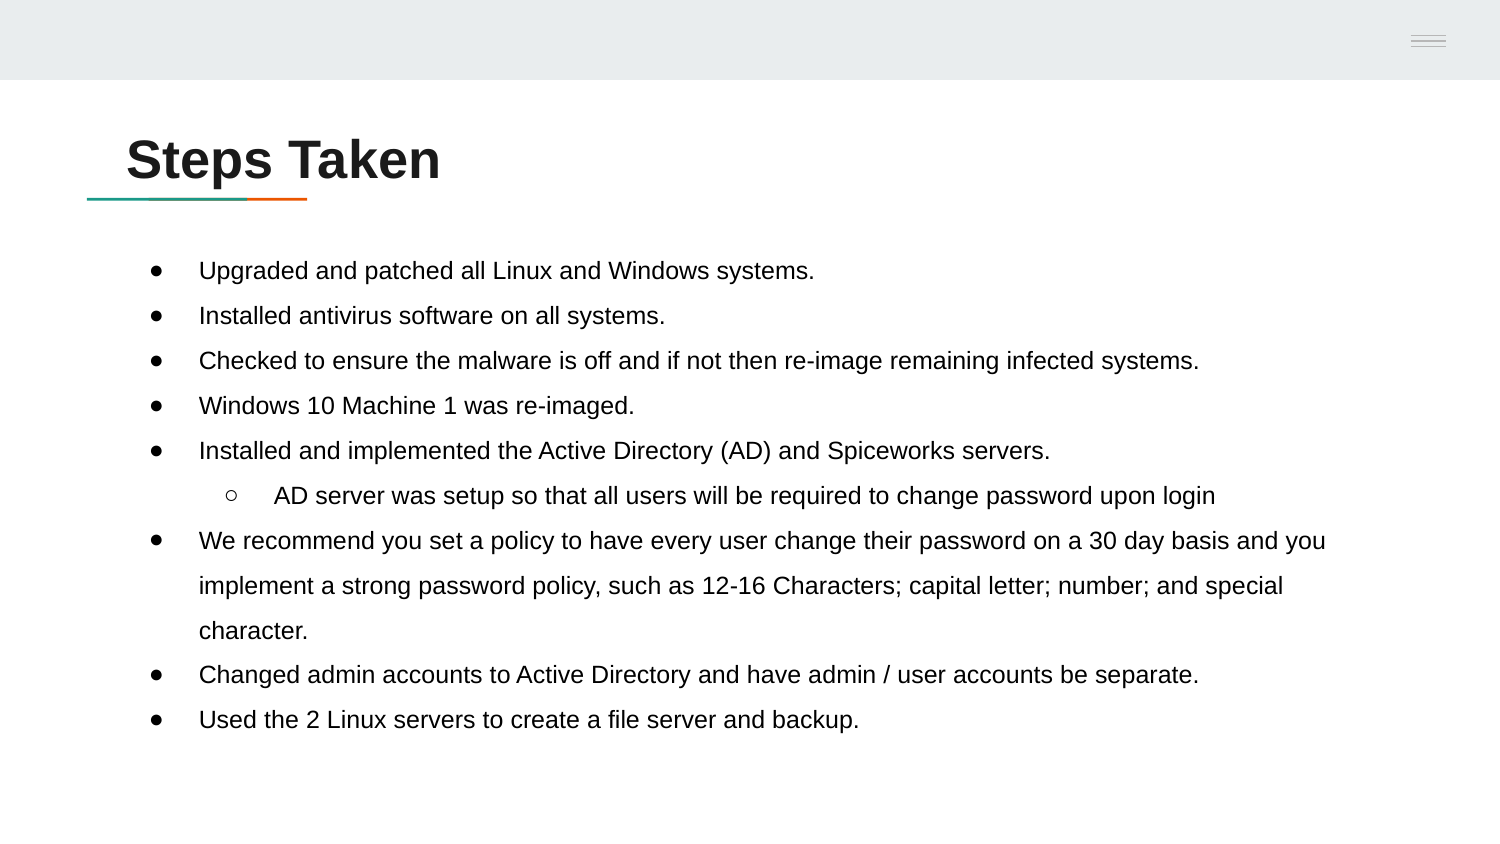

# Steps Taken
Upgraded and patched all Linux and Windows systems.
Installed antivirus software on all systems.
Checked to ensure the malware is off and if not then re-image remaining infected systems.
Windows 10 Machine 1 was re-imaged.
Installed and implemented the Active Directory (AD) and Spiceworks servers.
AD server was setup so that all users will be required to change password upon login
We recommend you set a policy to have every user change their password on a 30 day basis and you implement a strong password policy, such as 12-16 Characters; capital letter; number; and special character.
Changed admin accounts to Active Directory and have admin / user accounts be separate.
Used the 2 Linux servers to create a file server and backup.